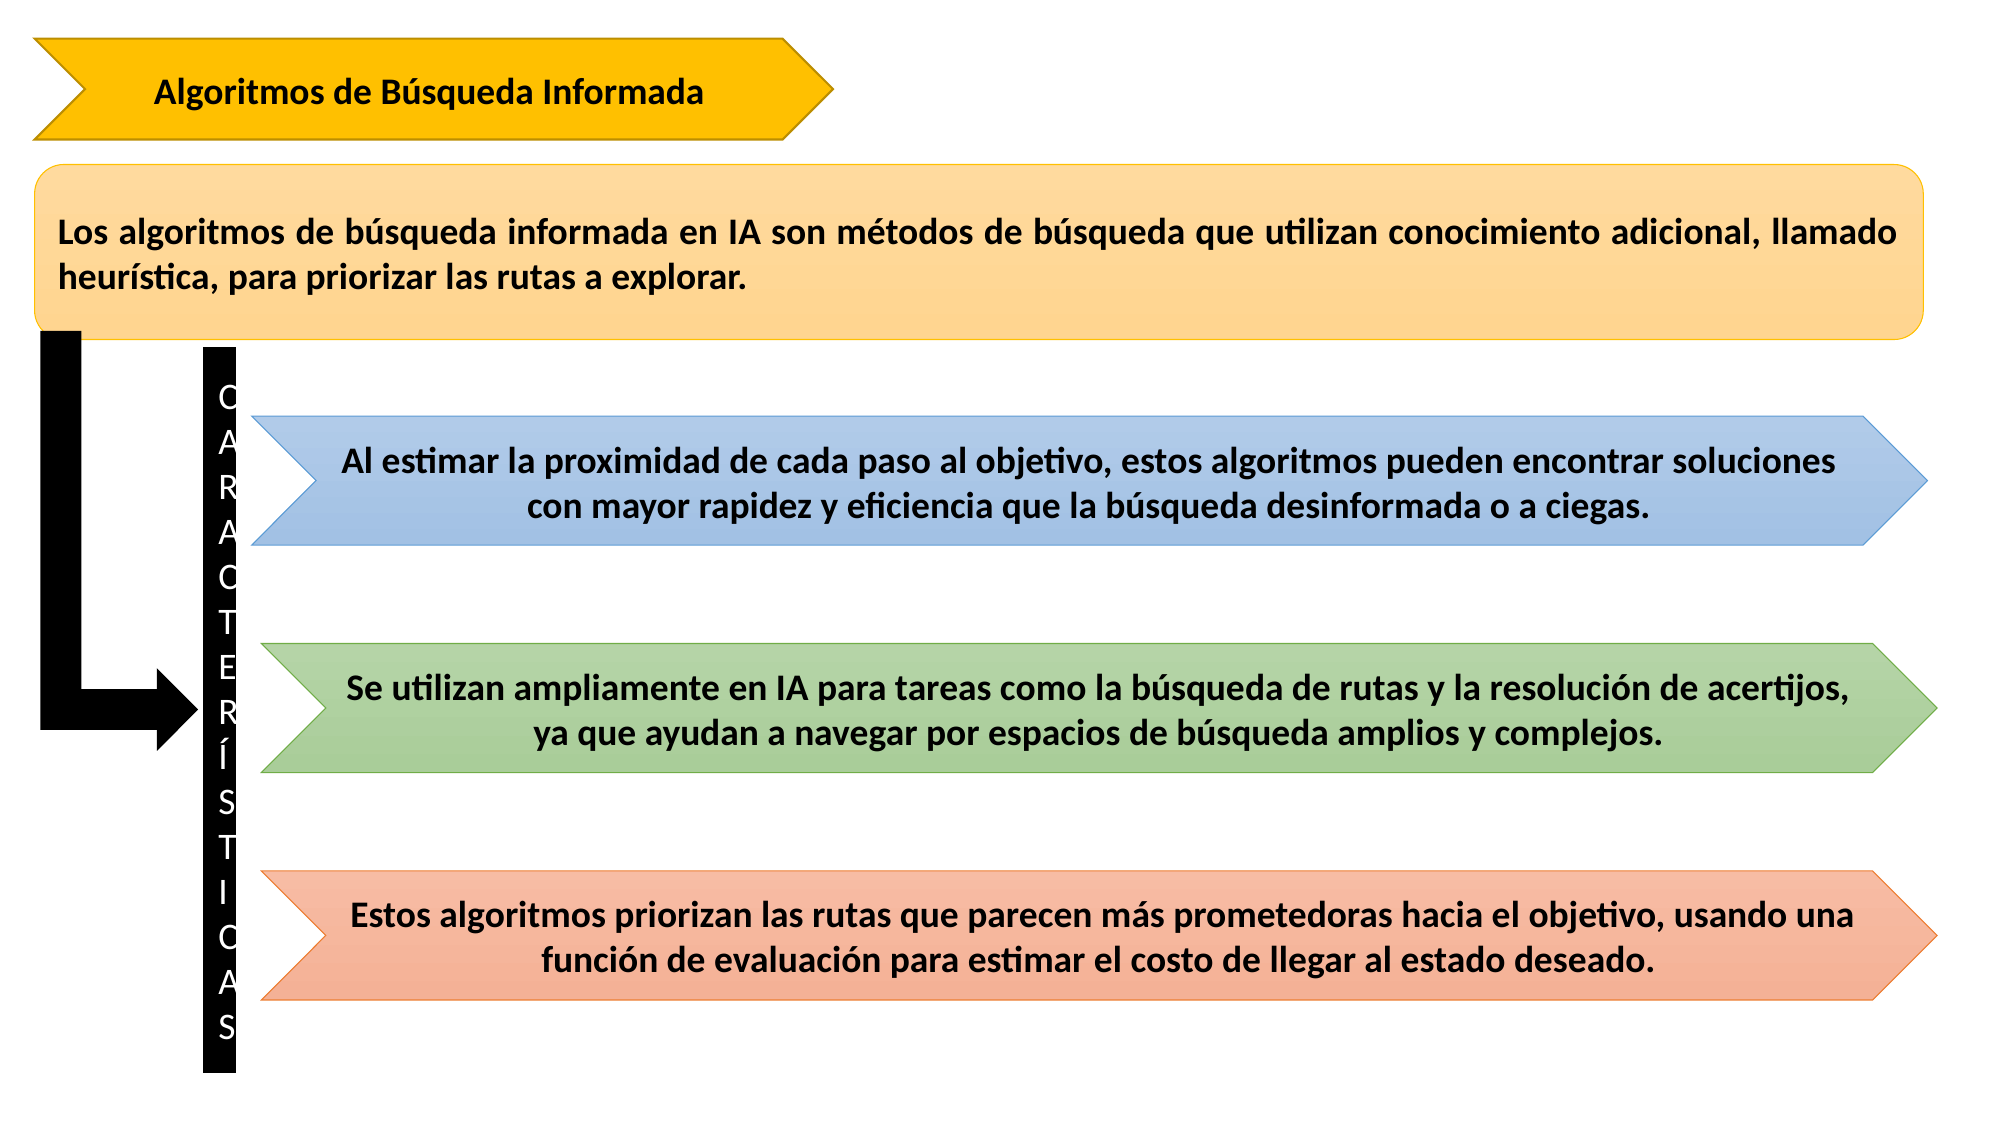

Algoritmos de Búsqueda Informada
Los algoritmos de búsqueda informada en IA son métodos de búsqueda que utilizan conocimiento adicional, llamado heurística, para priorizar las rutas a explorar.
CARACTERÍSTICAS
Al estimar la proximidad de cada paso al objetivo, estos algoritmos pueden encontrar soluciones con mayor rapidez y eficiencia que la búsqueda desinformada o a ciegas.

Se utilizan ampliamente en IA para tareas como la búsqueda de rutas y la resolución de acertijos, ya que ayudan a navegar por espacios de búsqueda amplios y complejos.
 Estos algoritmos priorizan las rutas que parecen más prometedoras hacia el objetivo, usando una función de evaluación para estimar el costo de llegar al estado deseado.